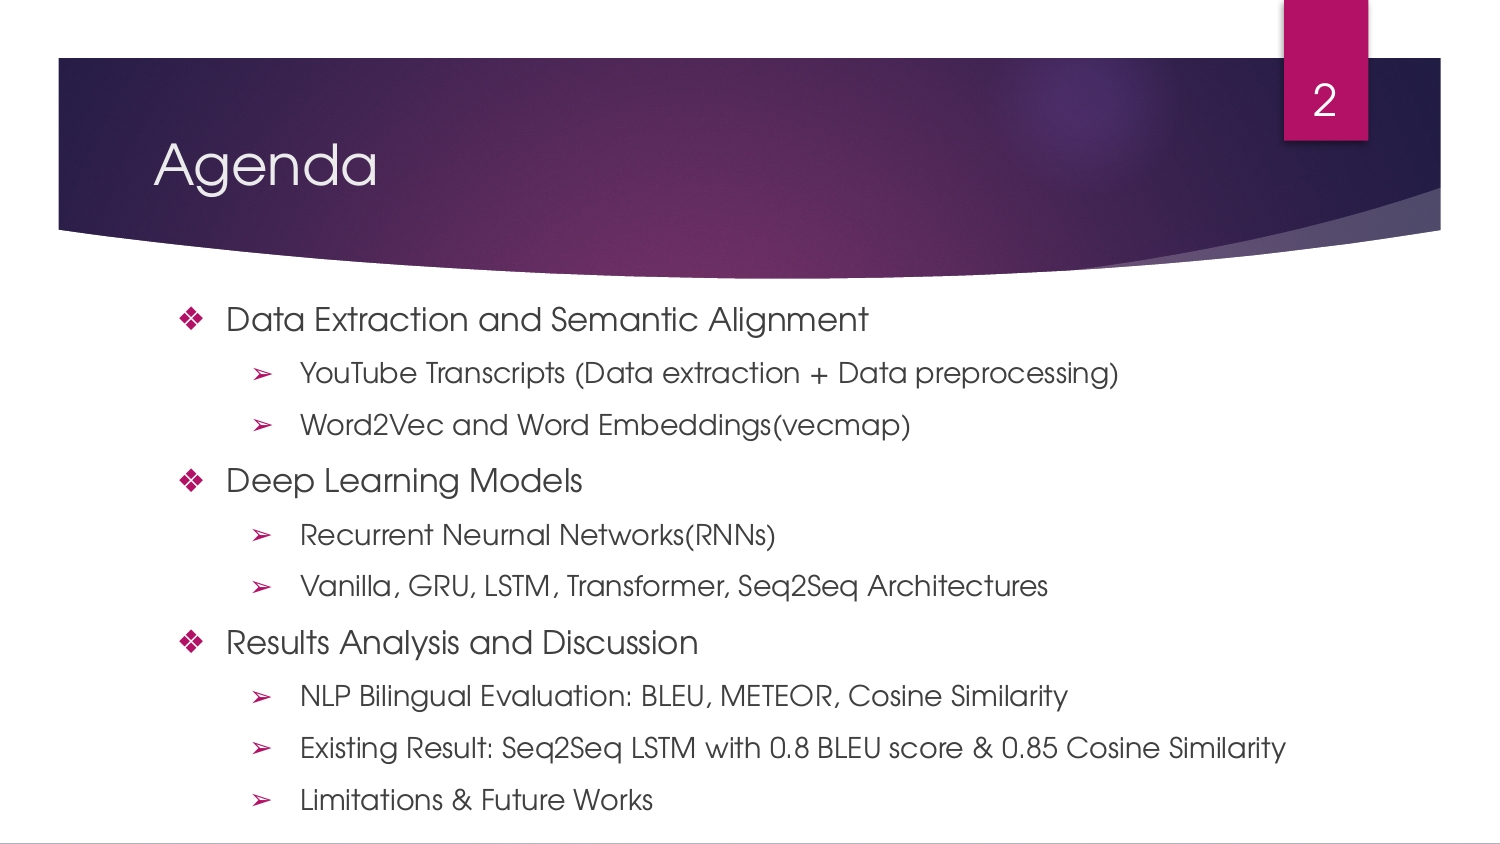

2
# Agenda
Data Extraction and Semantic Alignment
YouTube Transcripts (Data extraction + Data preprocessing)
Word2Vec and Word Embeddings(vecmap)
Deep Learning Models
Recurrent Neurnal Networks(RNNs)
Vanilla, GRU, LSTM, Transformer, Seq2Seq Architectures
Results Analysis and Discussion
NLP Bilingual Evaluation: BLEU, METEOR, Cosine Similarity
Existing Result: Seq2Seq LSTM with 0.8 BLEU score & 0.85 Cosine Similarity
Limitations & Future Works